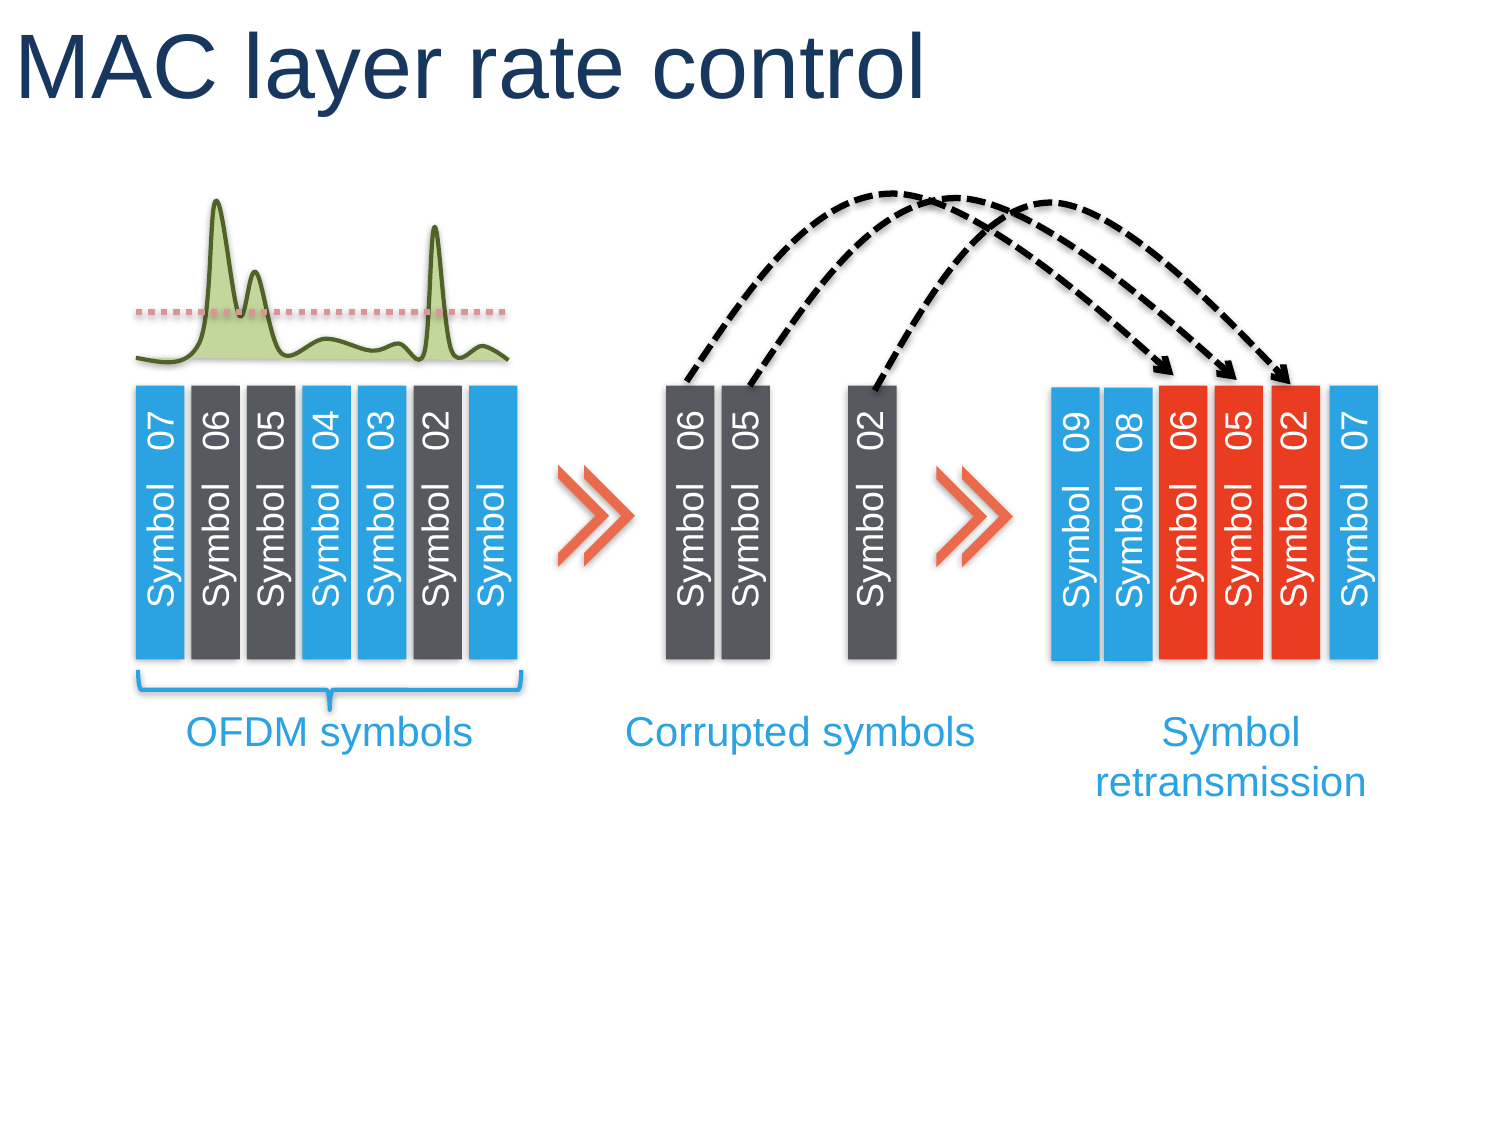

MAC layer rate control

Symbol   03
Symbol   02
Symbol   07
Symbol   06
Symbol   05
Symbol   04
Symbol   02
Symbol   06
Symbol   05
Symbol   02
Symbol   06
Symbol   05
Symbol   07
Symbol   09
Symbol   08

Symbol   01

OFDM symbols
Corrupted symbols
Symbol retransmission